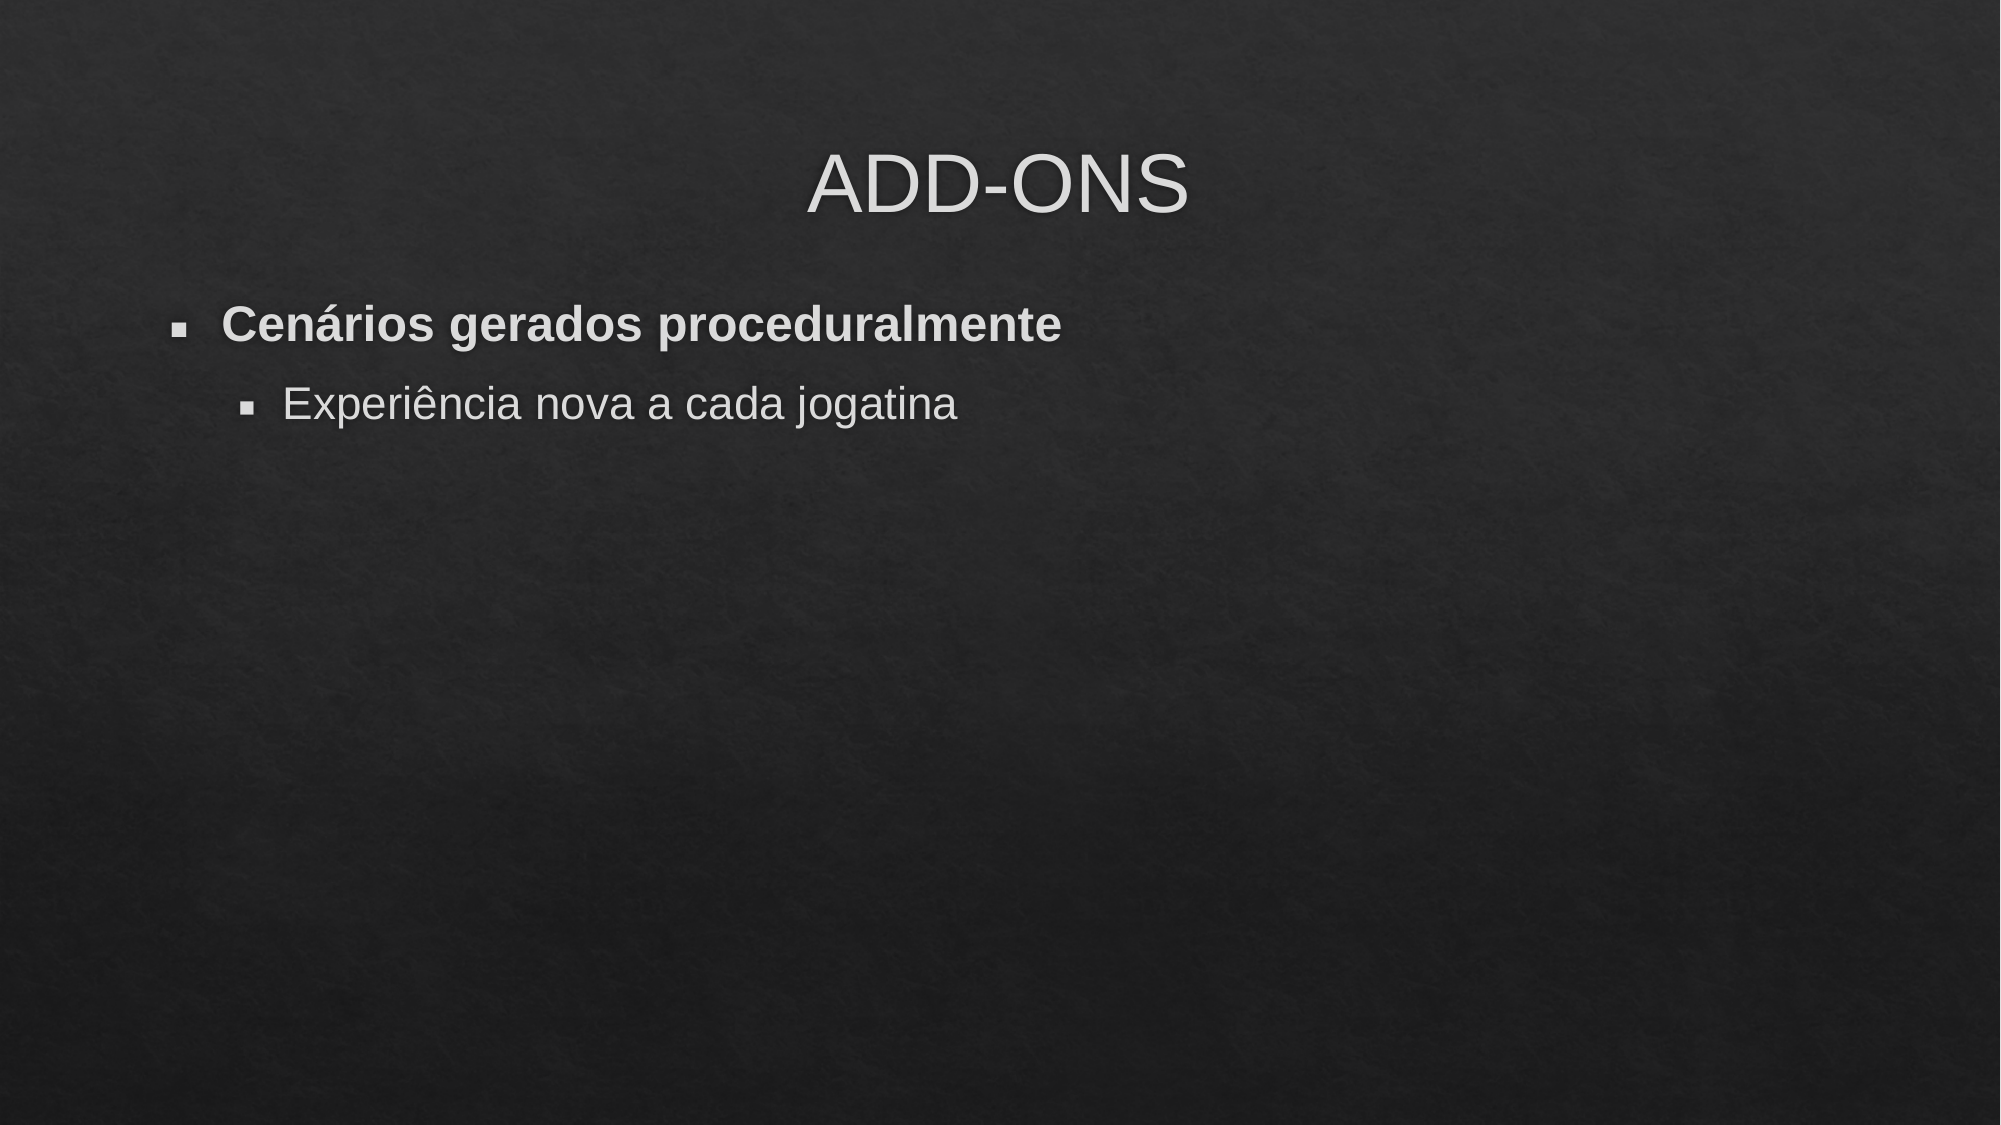

# ADD-ONS
Cenários gerados proceduralmente
Experiência nova a cada jogatina